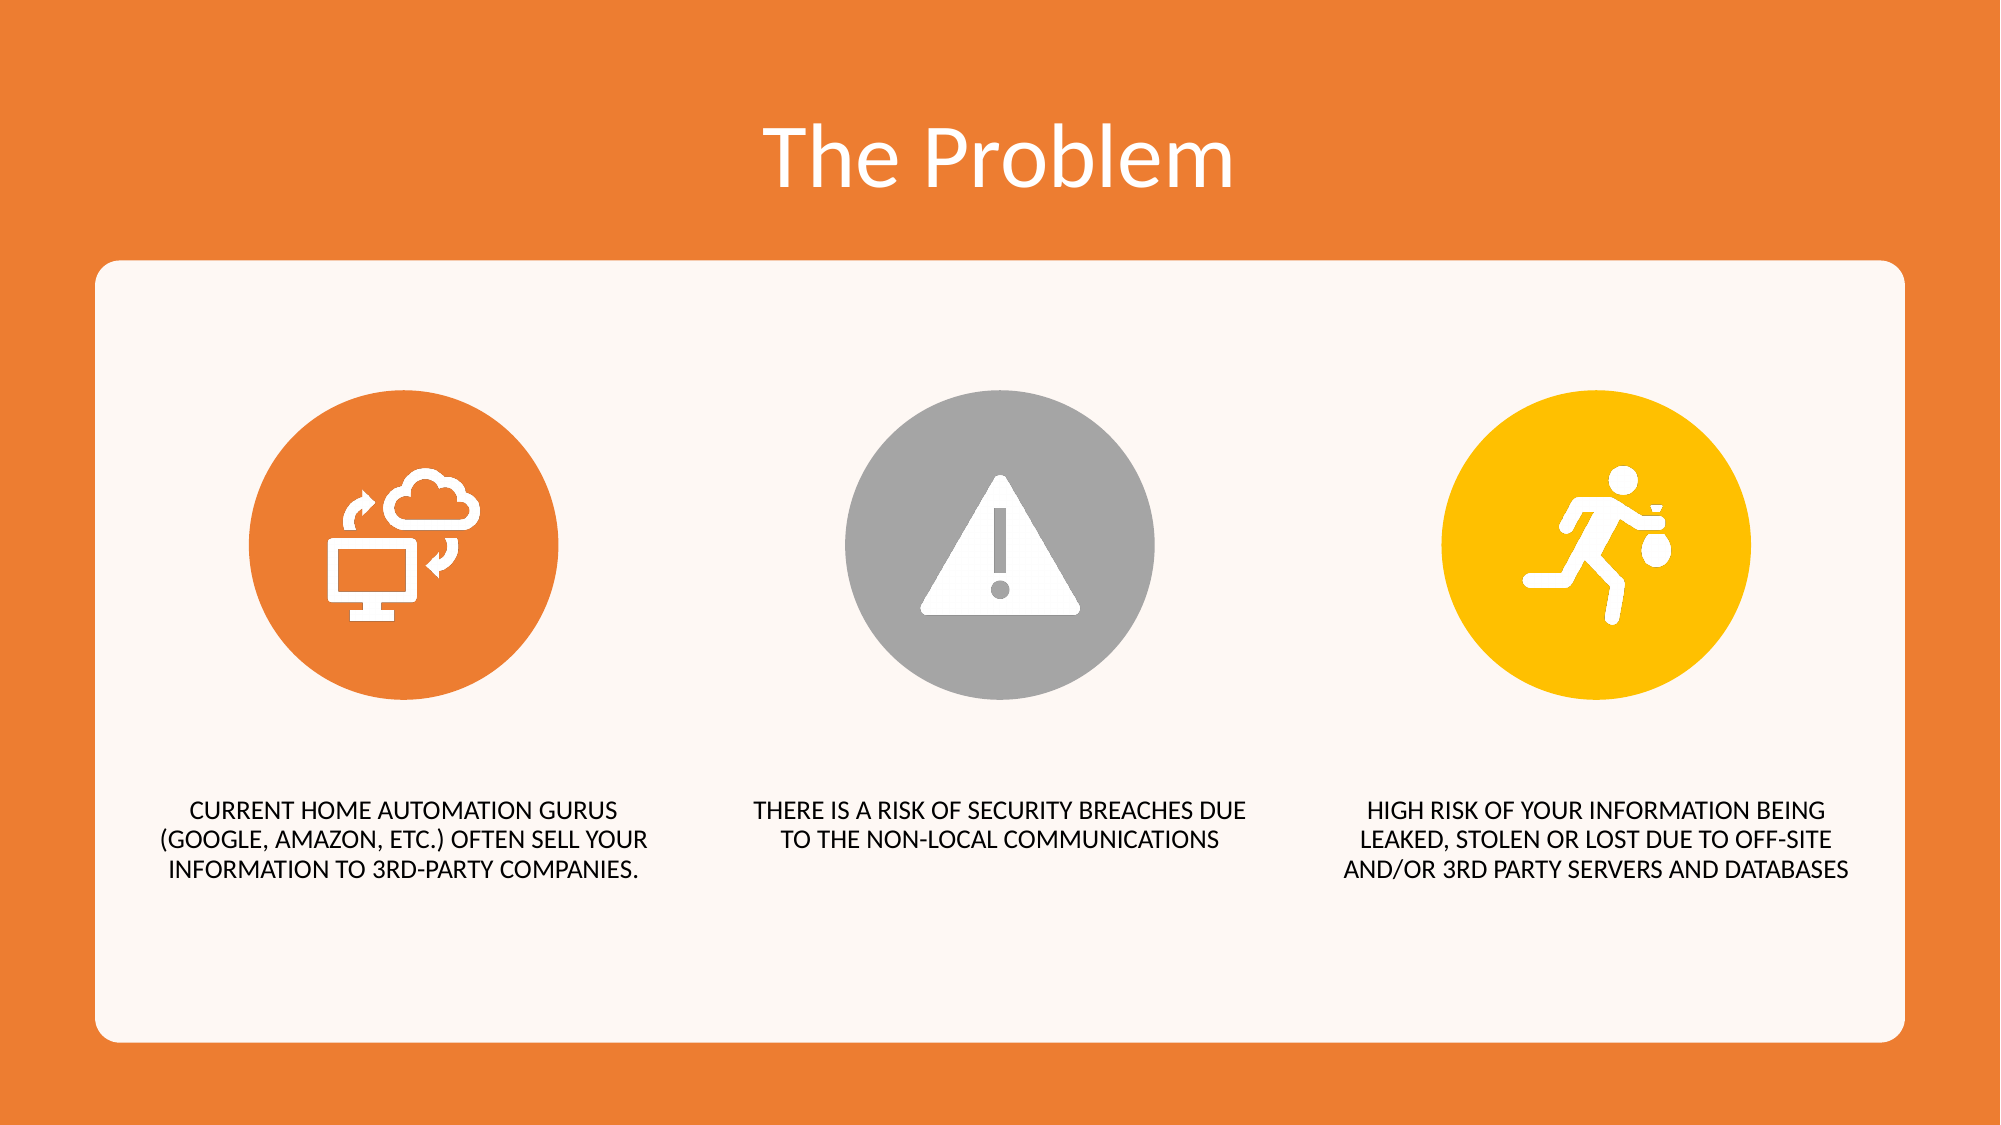

# The Problem

Current home automation gurus (Google, Amazon, etc.) often sell your information to 3rd-party companies.
There is a risk of security breaches due to the non-local communications
High risk of your information being leaked, stolen or lost due to off-site and/or 3rd party servers and databases